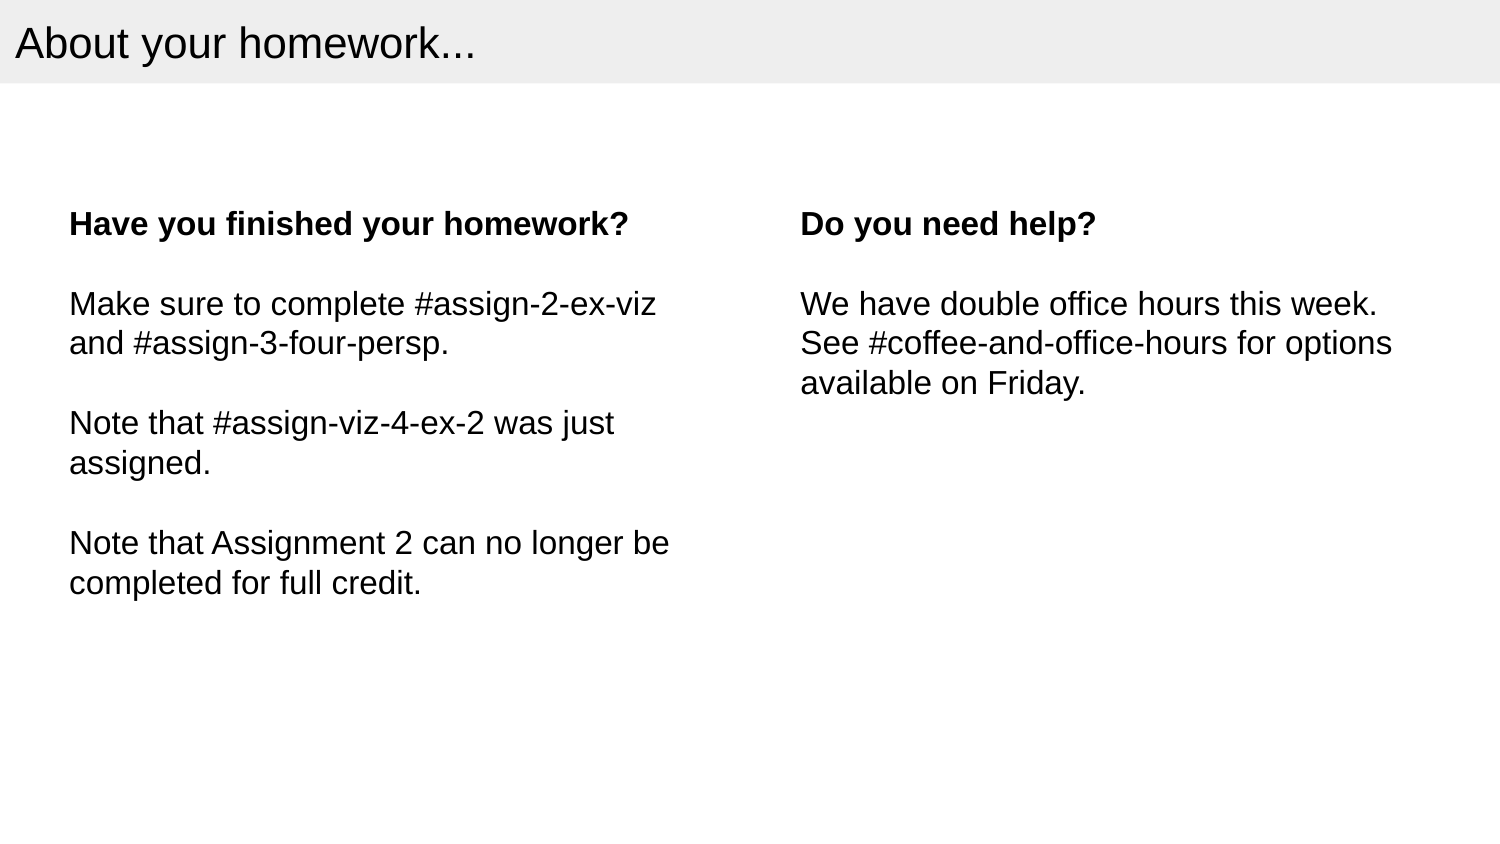

About your homework...

Have you finished your homework?

Make sure to complete #assign-2-ex-viz and #assign-3-four-persp.

Note that #assign-viz-4-ex-2 was just assigned.

Note that Assignment 2 can no longer be completed for full credit.
Do you need help?

We have double office hours this week. See #coffee-and-office-hours for options available on Friday.